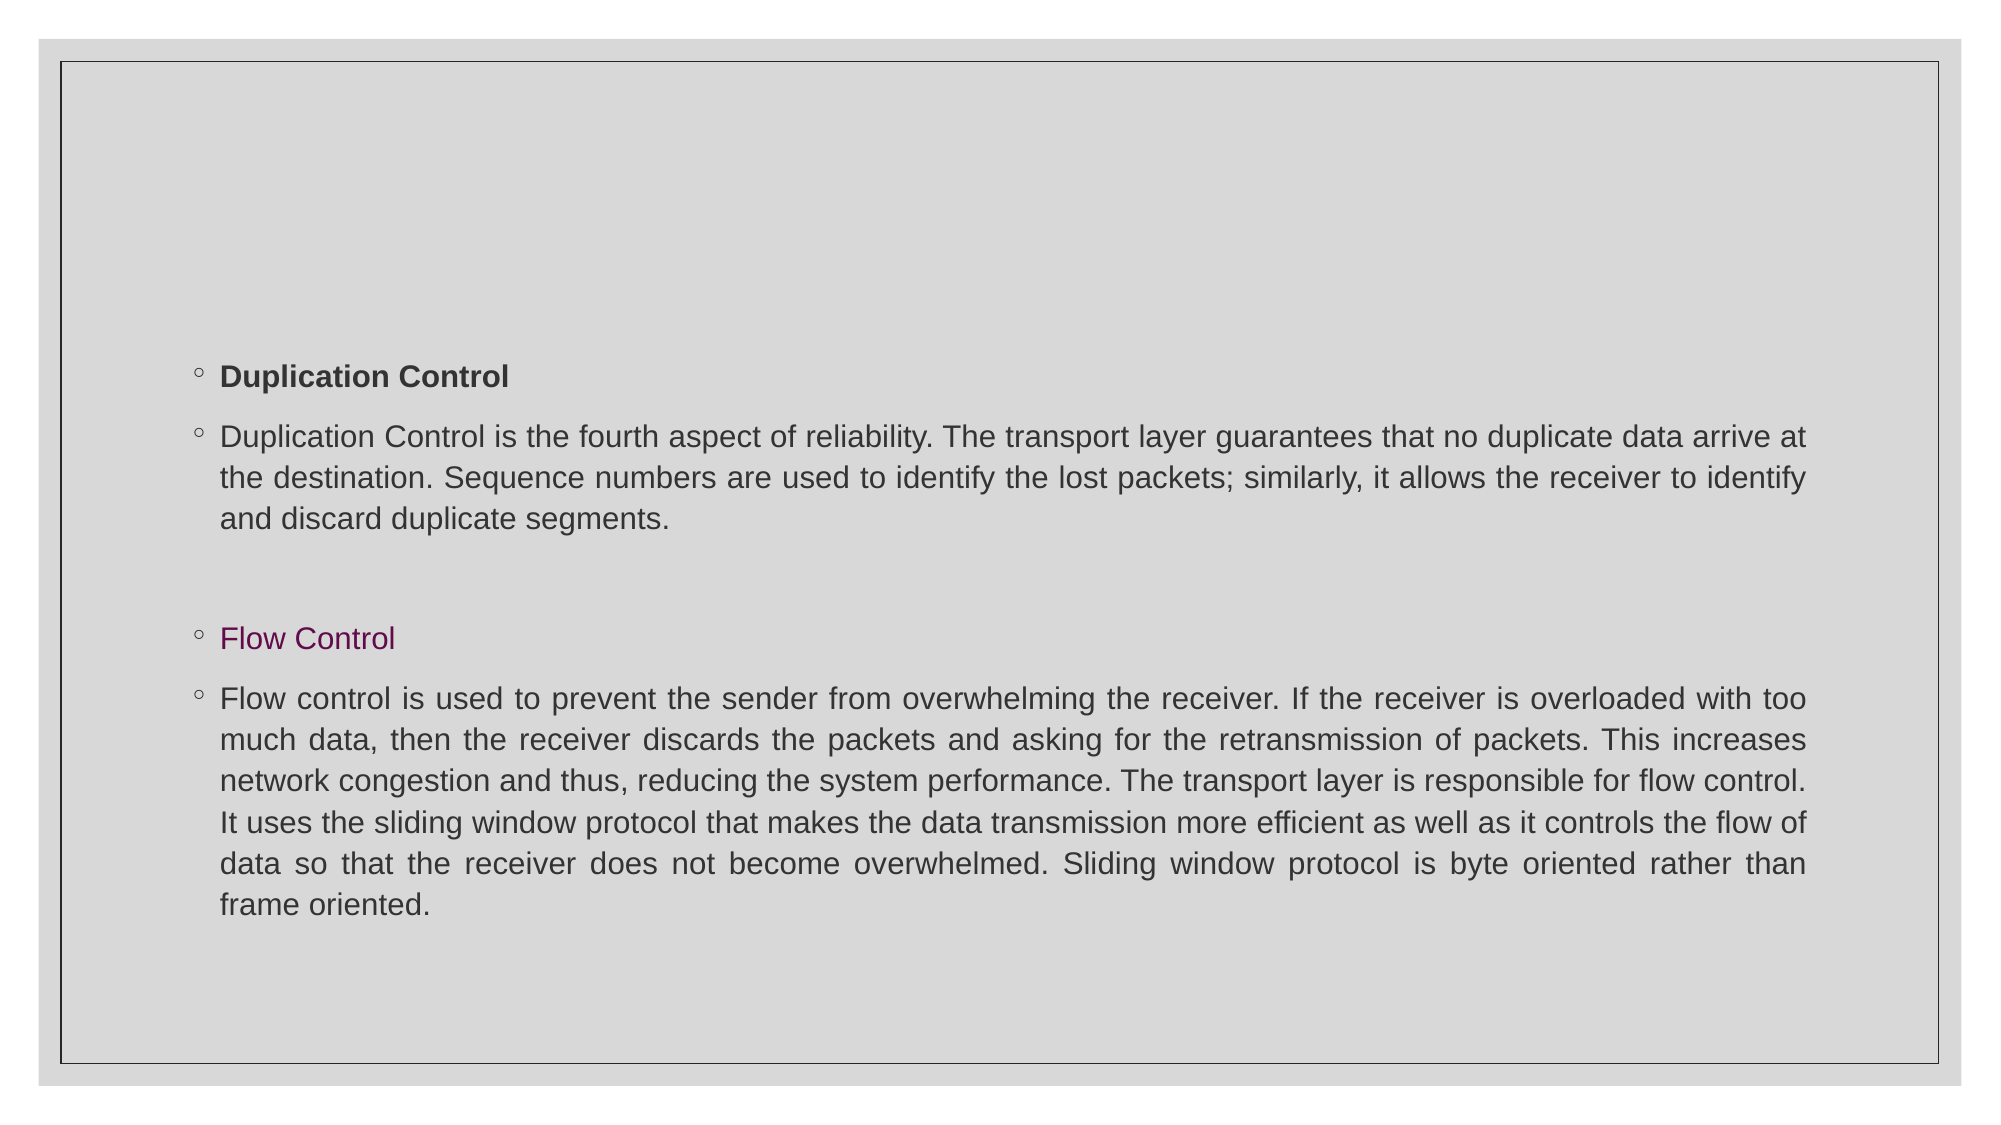

Duplication Control
Duplication Control is the fourth aspect of reliability. The transport layer guarantees that no duplicate data arrive at the destination. Sequence numbers are used to identify the lost packets; similarly, it allows the receiver to identify and discard duplicate segments.

Flow Control
Flow control is used to prevent the sender from overwhelming the receiver. If the receiver is overloaded with too much data, then the receiver discards the packets and asking for the retransmission of packets. This increases network congestion and thus, reducing the system performance. The transport layer is responsible for flow control. It uses the sliding window protocol that makes the data transmission more efficient as well as it controls the flow of data so that the receiver does not become overwhelmed. Sliding window protocol is byte oriented rather than frame oriented.